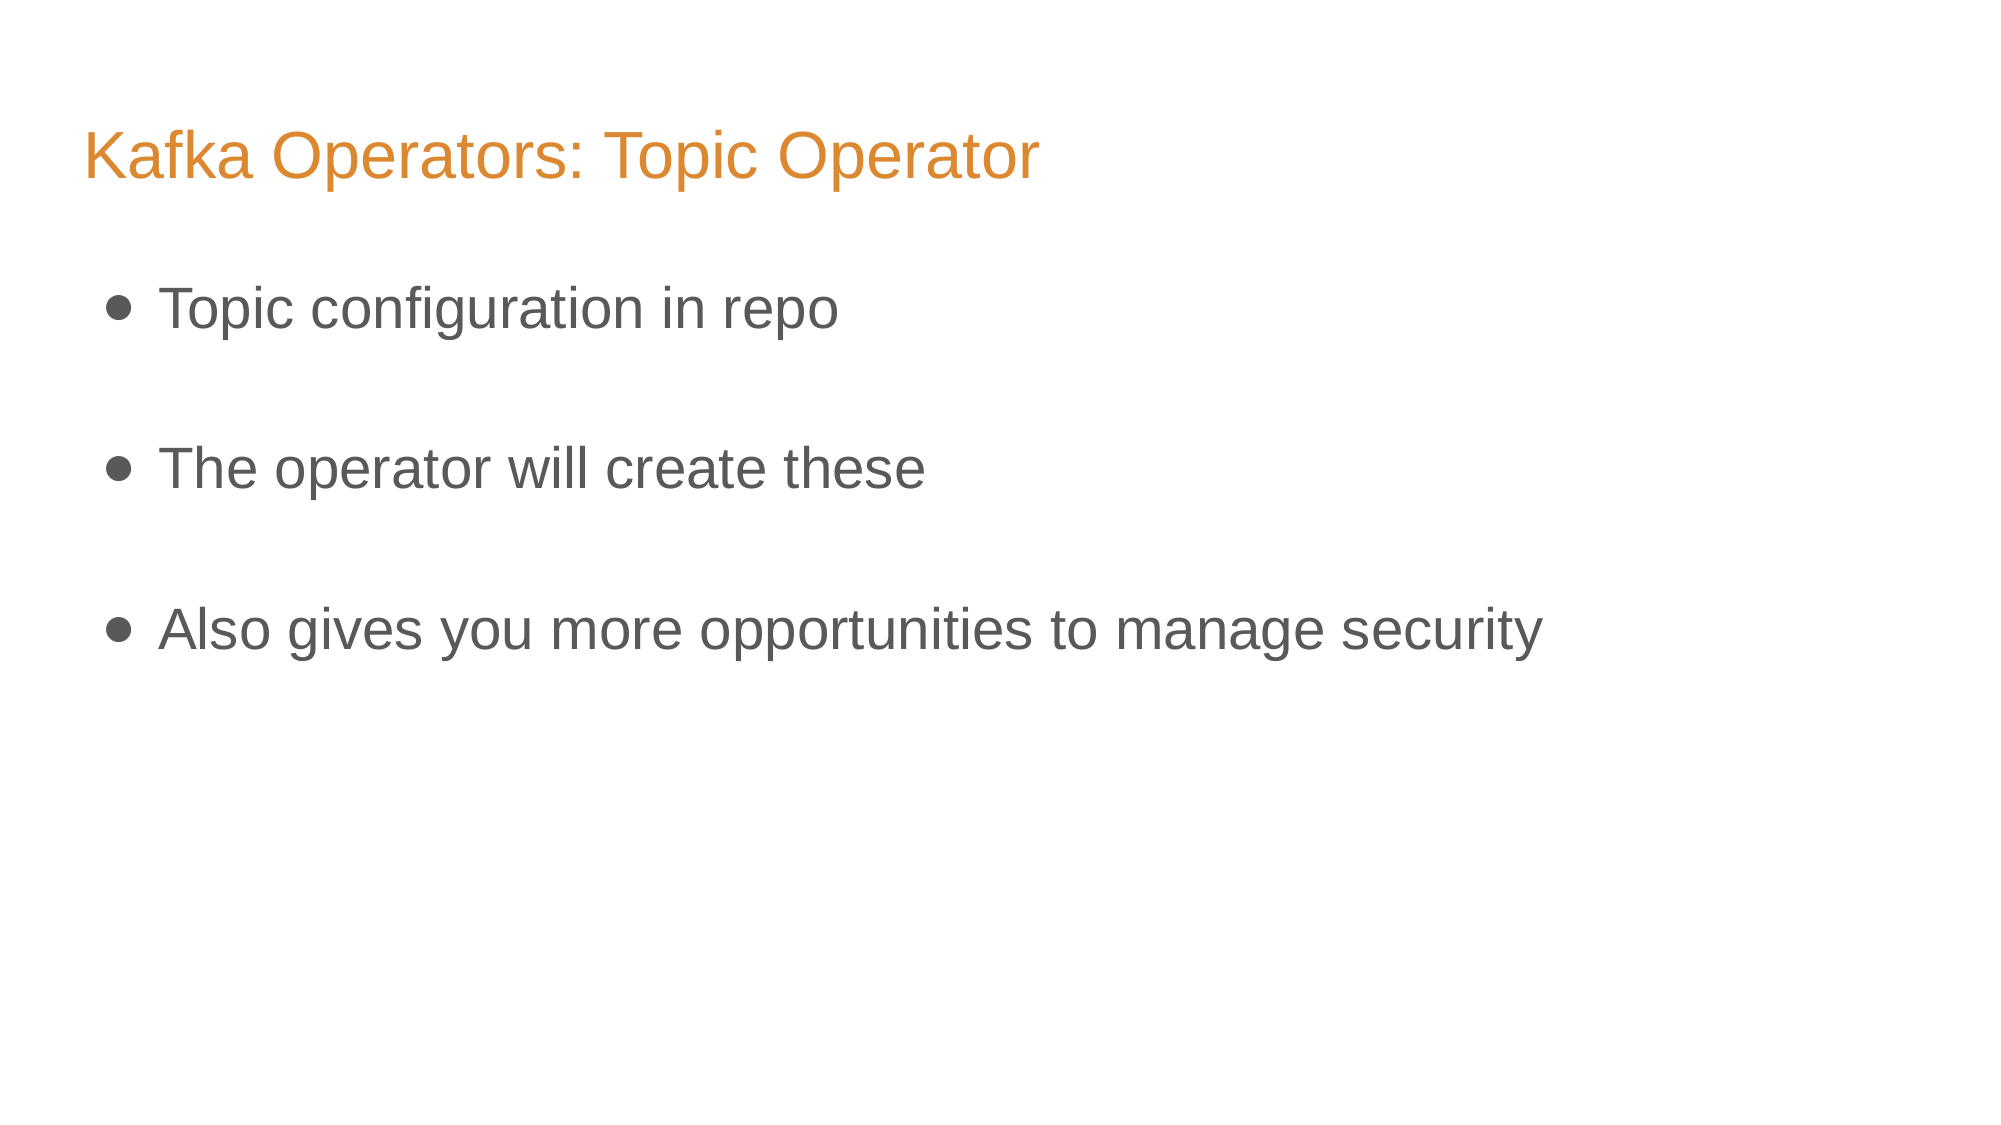

# Kafka Operators: Topic Operator
Topic configuration in repo

The operator will create these

Also gives you more opportunities to manage security